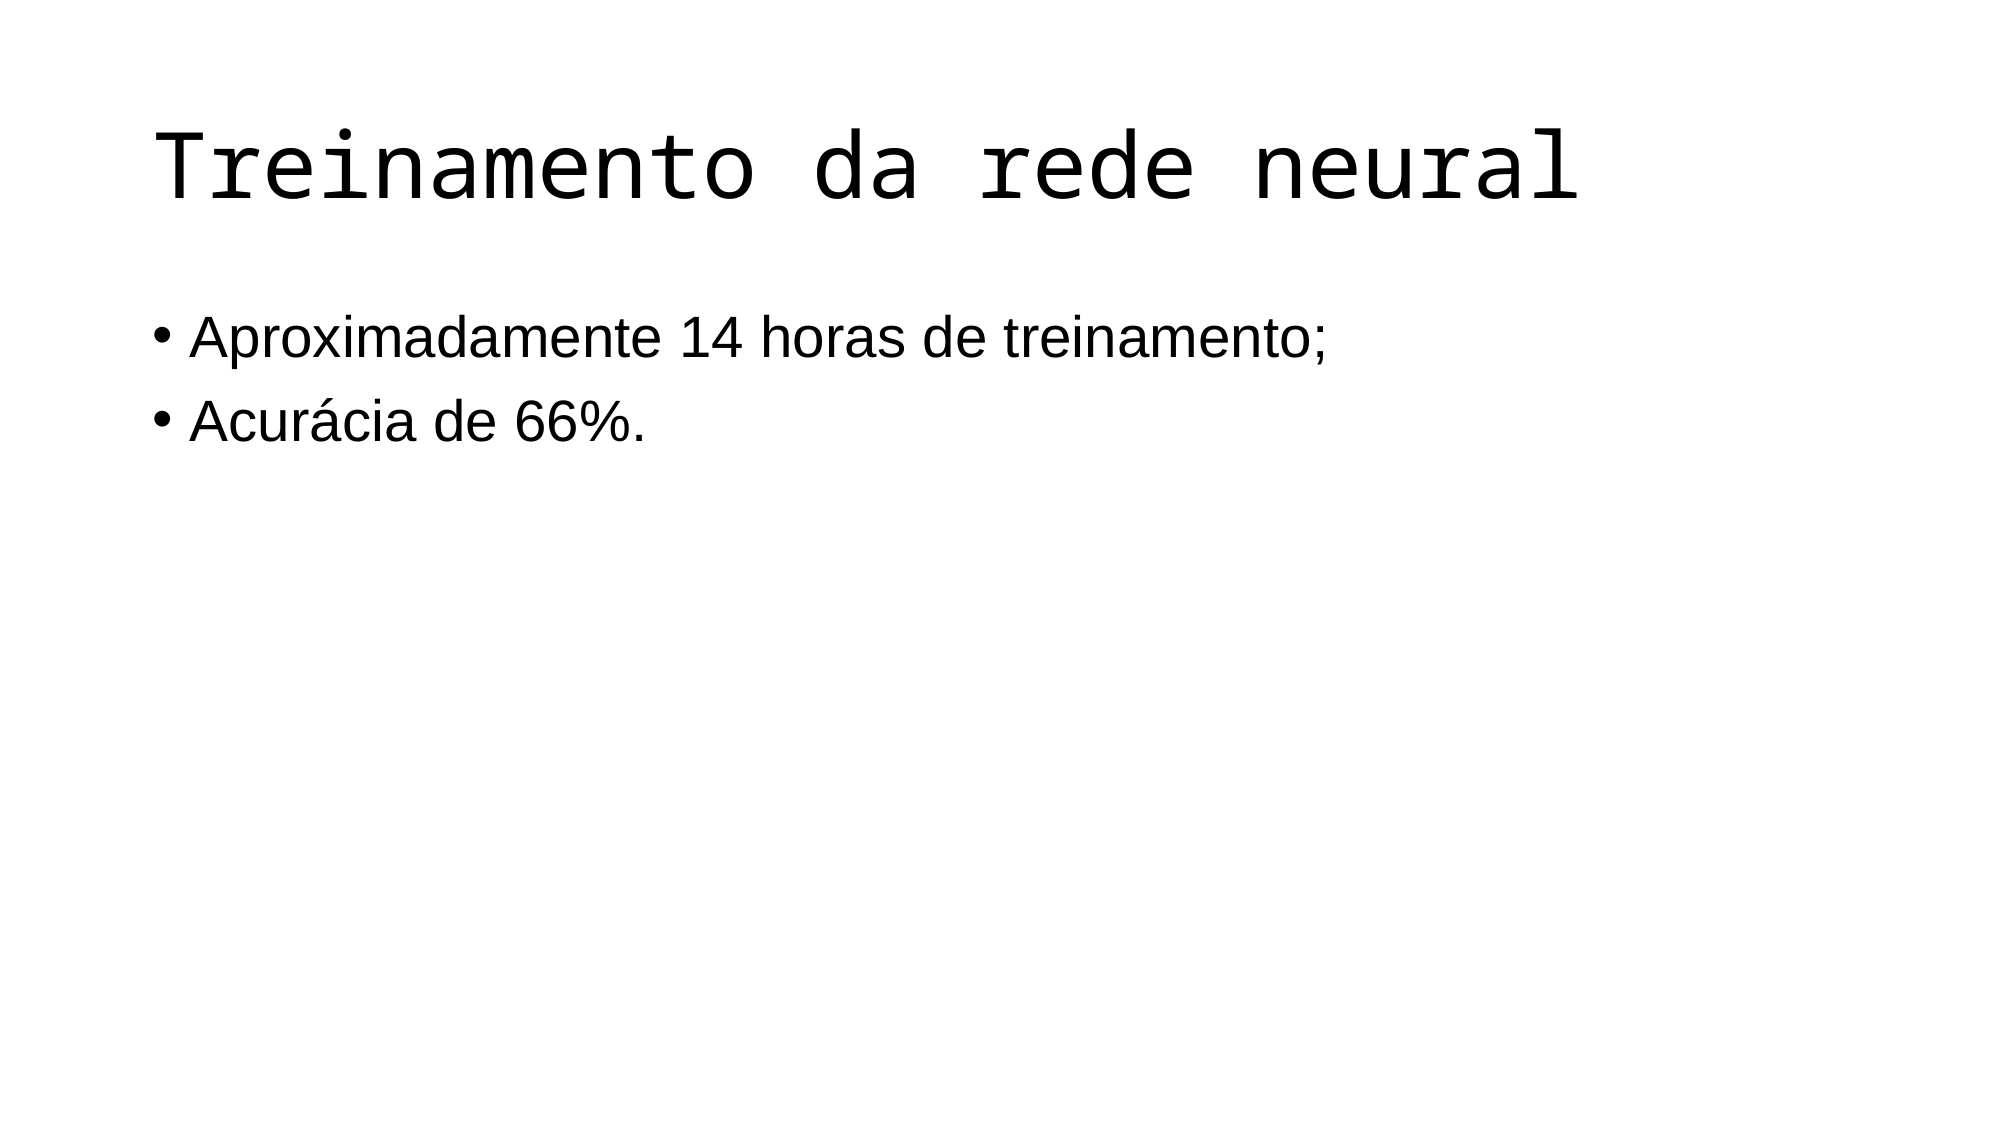

# Treinamento da rede neural
Aproximadamente 14 horas de treinamento;
Acurácia de 66%.